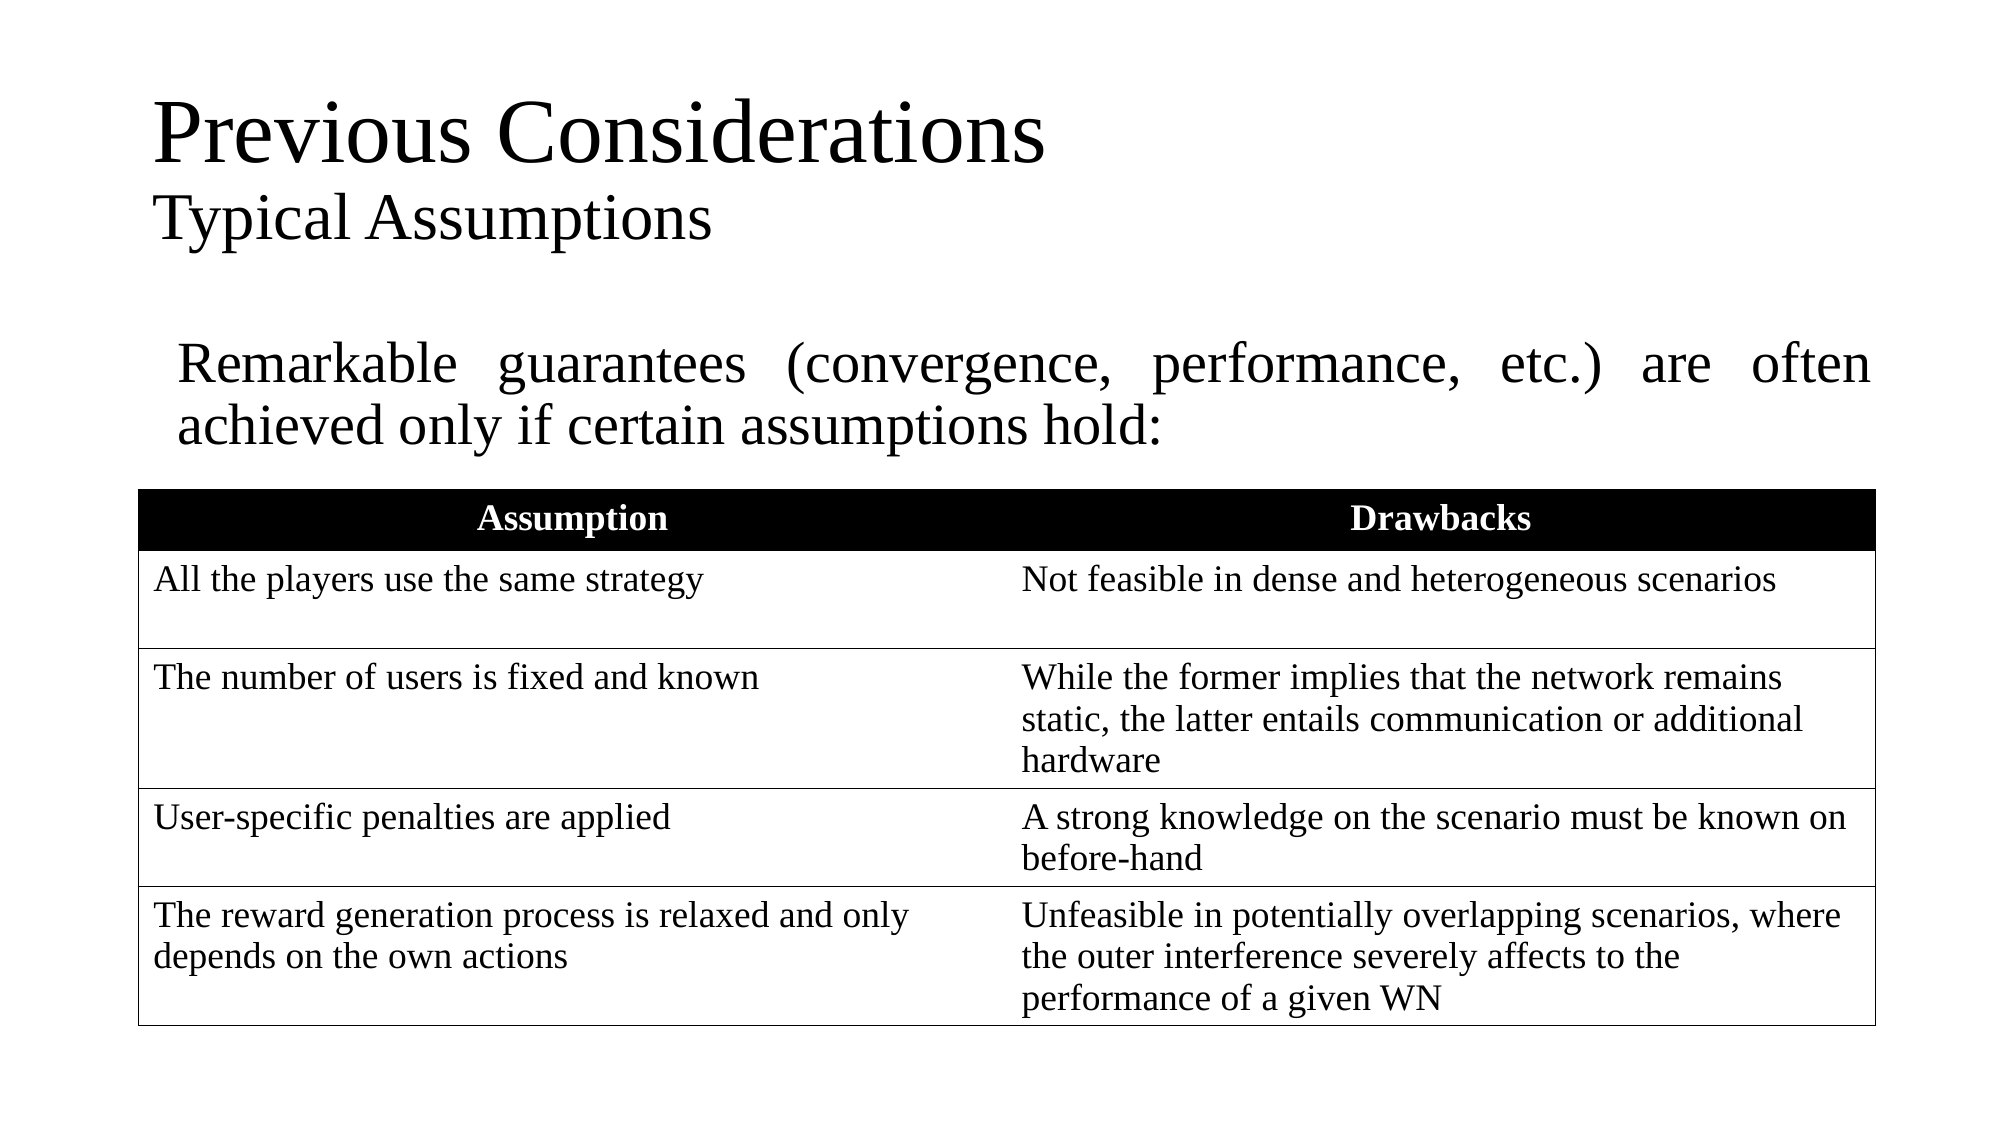

# Previous Considerations Typical Assumptions

Remarkable guarantees (convergence, performance, etc.) are often achieved only if certain assumptions hold:

| Assumption | Drawbacks |
| --- | --- |
| All the players use the same strategy | Not feasible in dense and heterogeneous scenarios |
| The number of users is fixed and known | While the former implies that the network remains static, the latter entails communication or additional hardware |
| User-specific penalties are applied | A strong knowledge on the scenario must be known on before-hand |
| The reward generation process is relaxed and only depends on the own actions | Unfeasible in potentially overlapping scenarios, where the outer interference severely affects to the performance of a given WN |